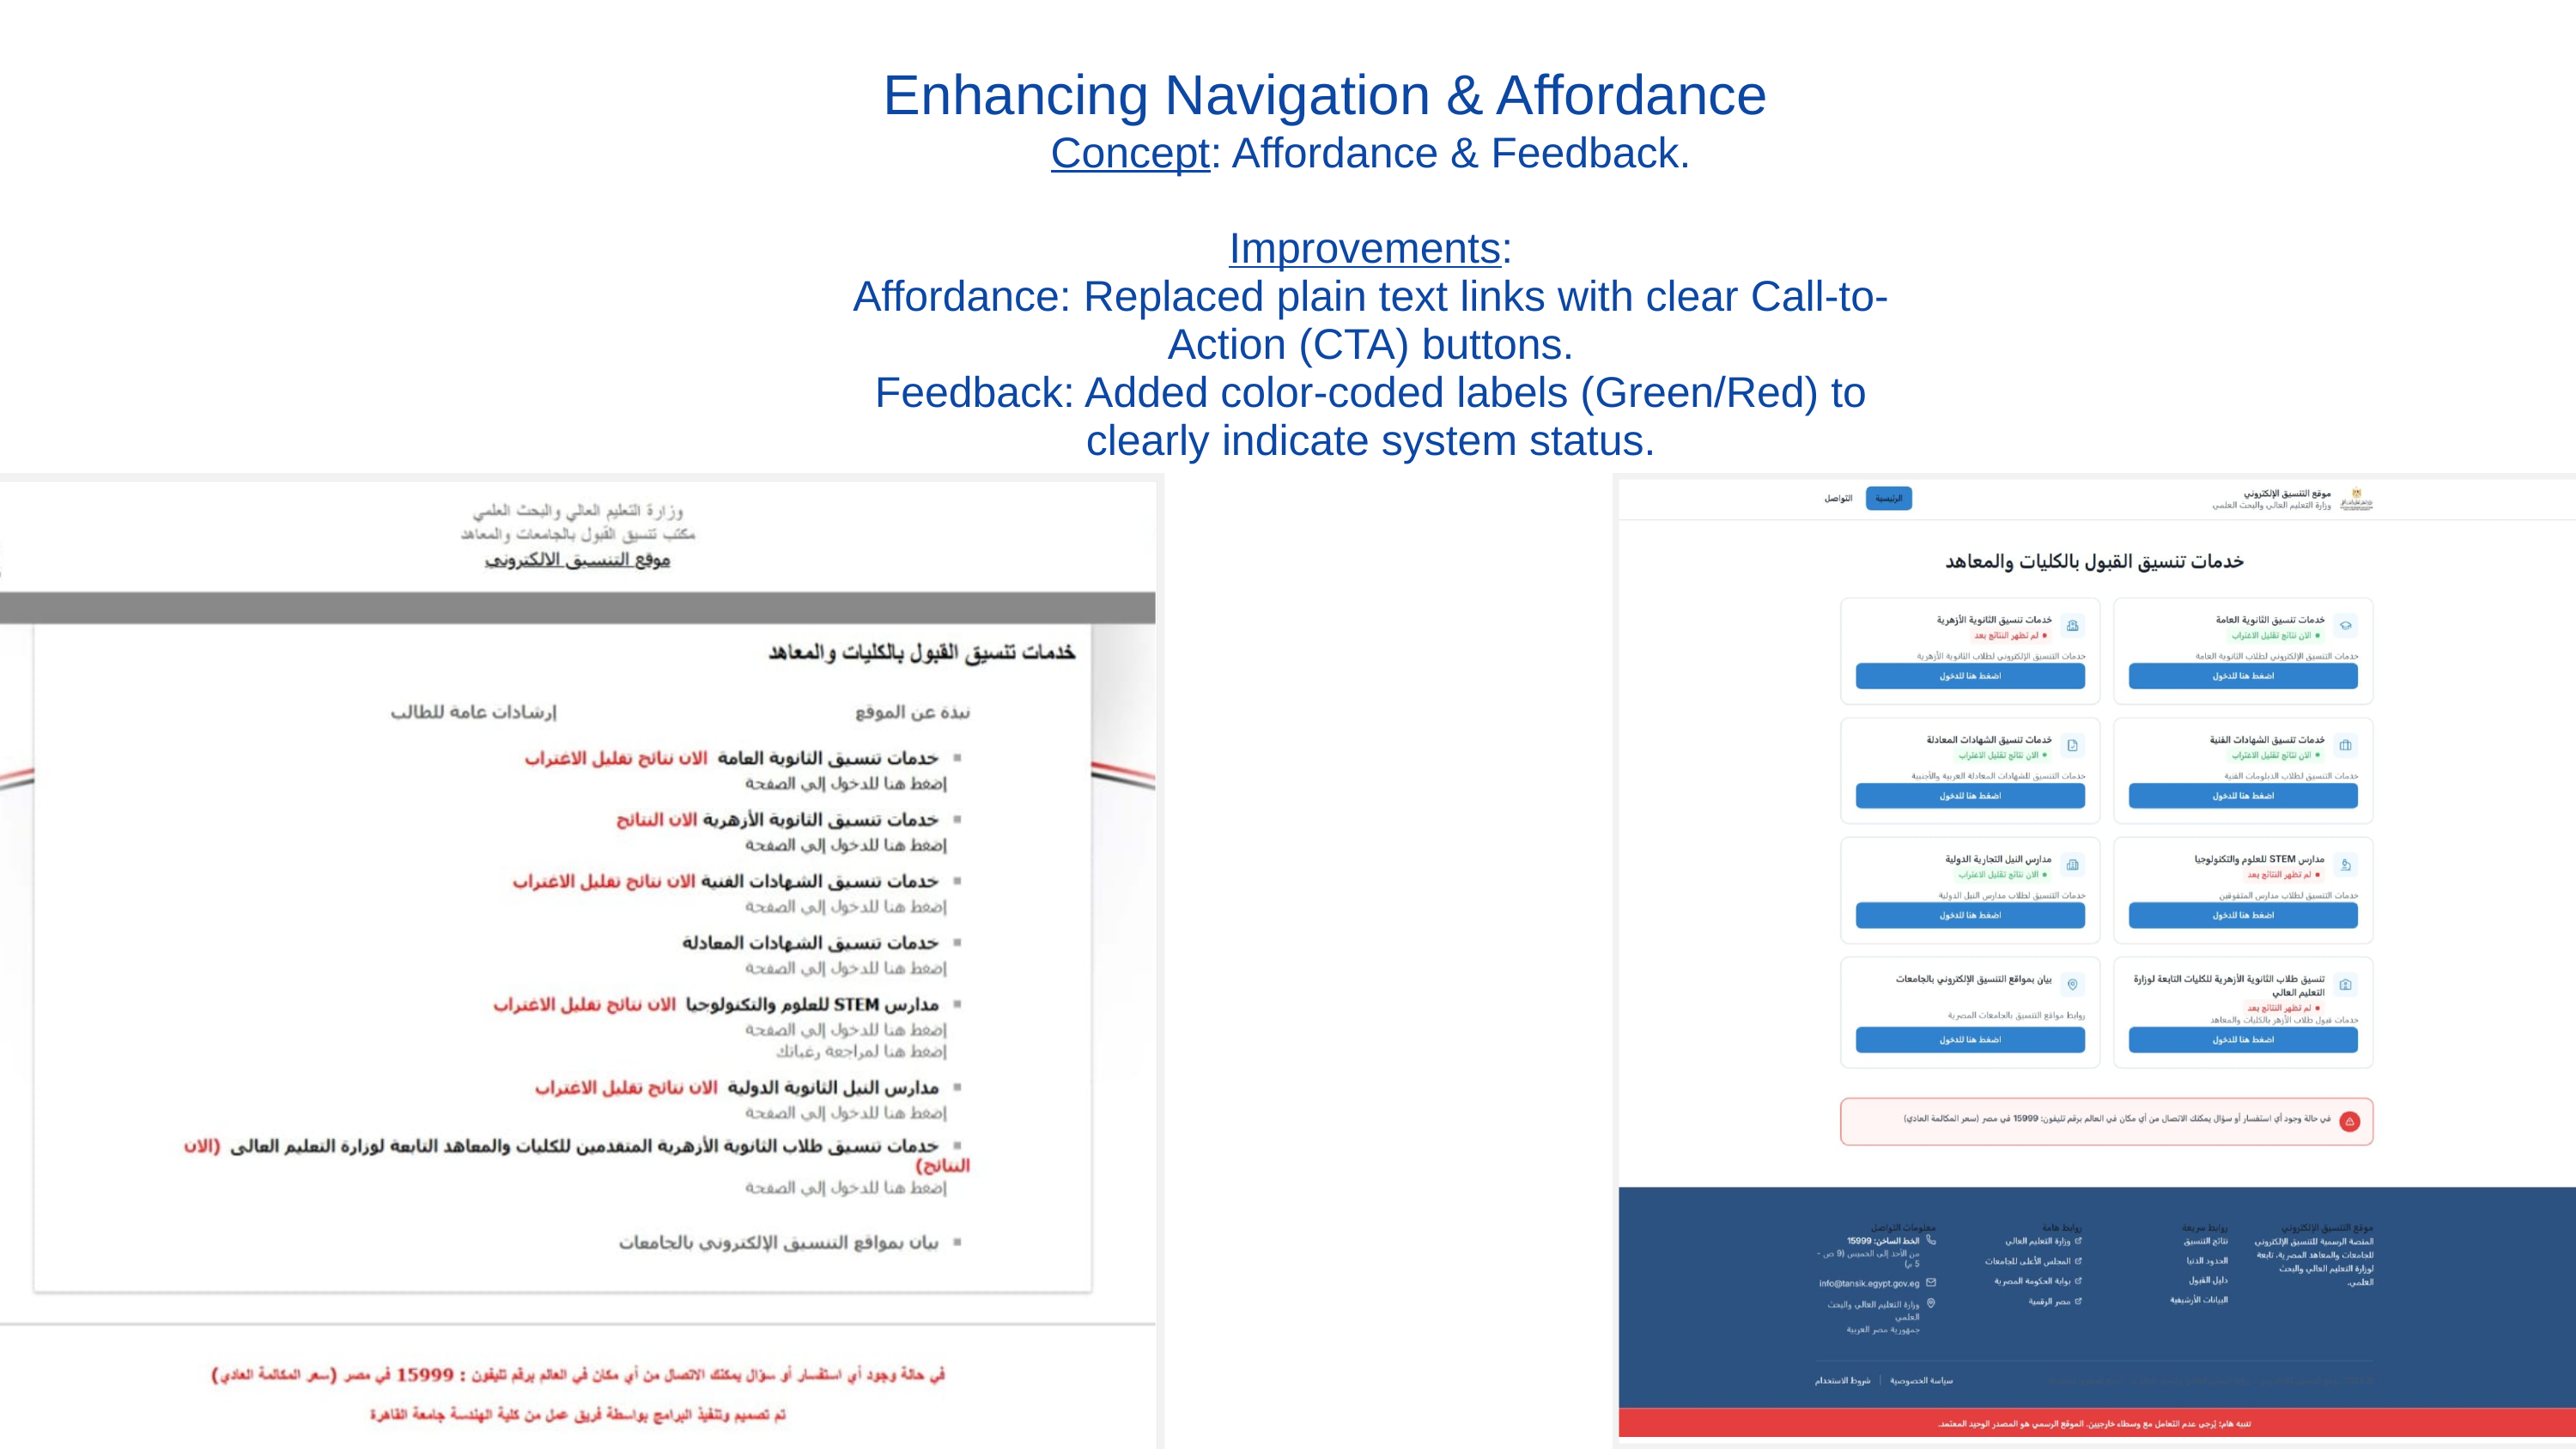

Enhancing Navigation & Affordance

Concept: Affordance & Feedback.

Improvements:
Affordance: Replaced plain text links with clear Call-to-Action (CTA) buttons.
Feedback: Added color-coded labels (Green/Red) to clearly indicate system status.